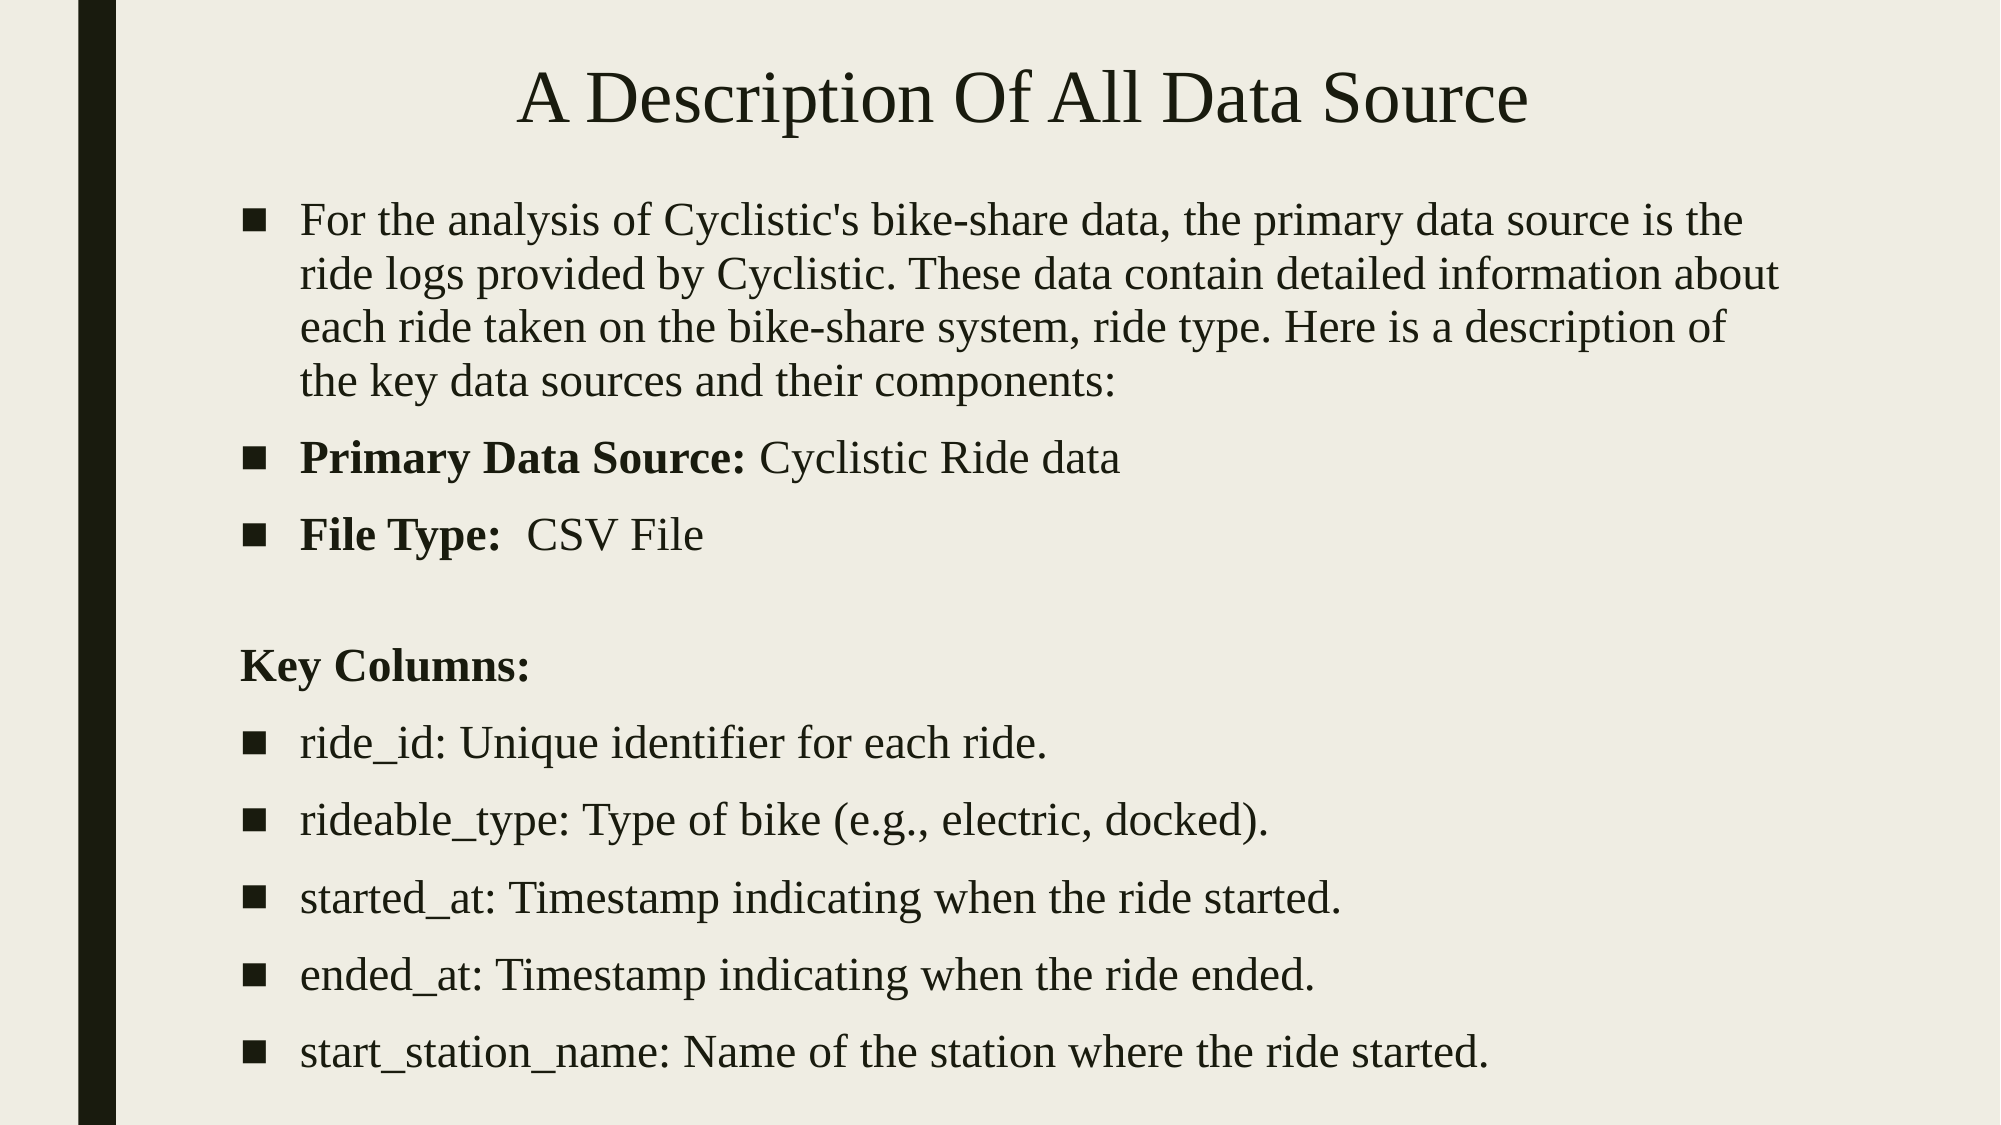

# A Description Of All Data Source
For the analysis of Cyclistic's bike-share data, the primary data source is the ride logs provided by Cyclistic. These data contain detailed information about each ride taken on the bike-share system, ride type. Here is a description of the key data sources and their components:
Primary Data Source: Cyclistic Ride data
File Type:  CSV File
Key Columns:
ride_id: Unique identifier for each ride.
rideable_type: Type of bike (e.g., electric, docked).
started_at: Timestamp indicating when the ride started.
ended_at: Timestamp indicating when the ride ended.
start_station_name: Name of the station where the ride started.